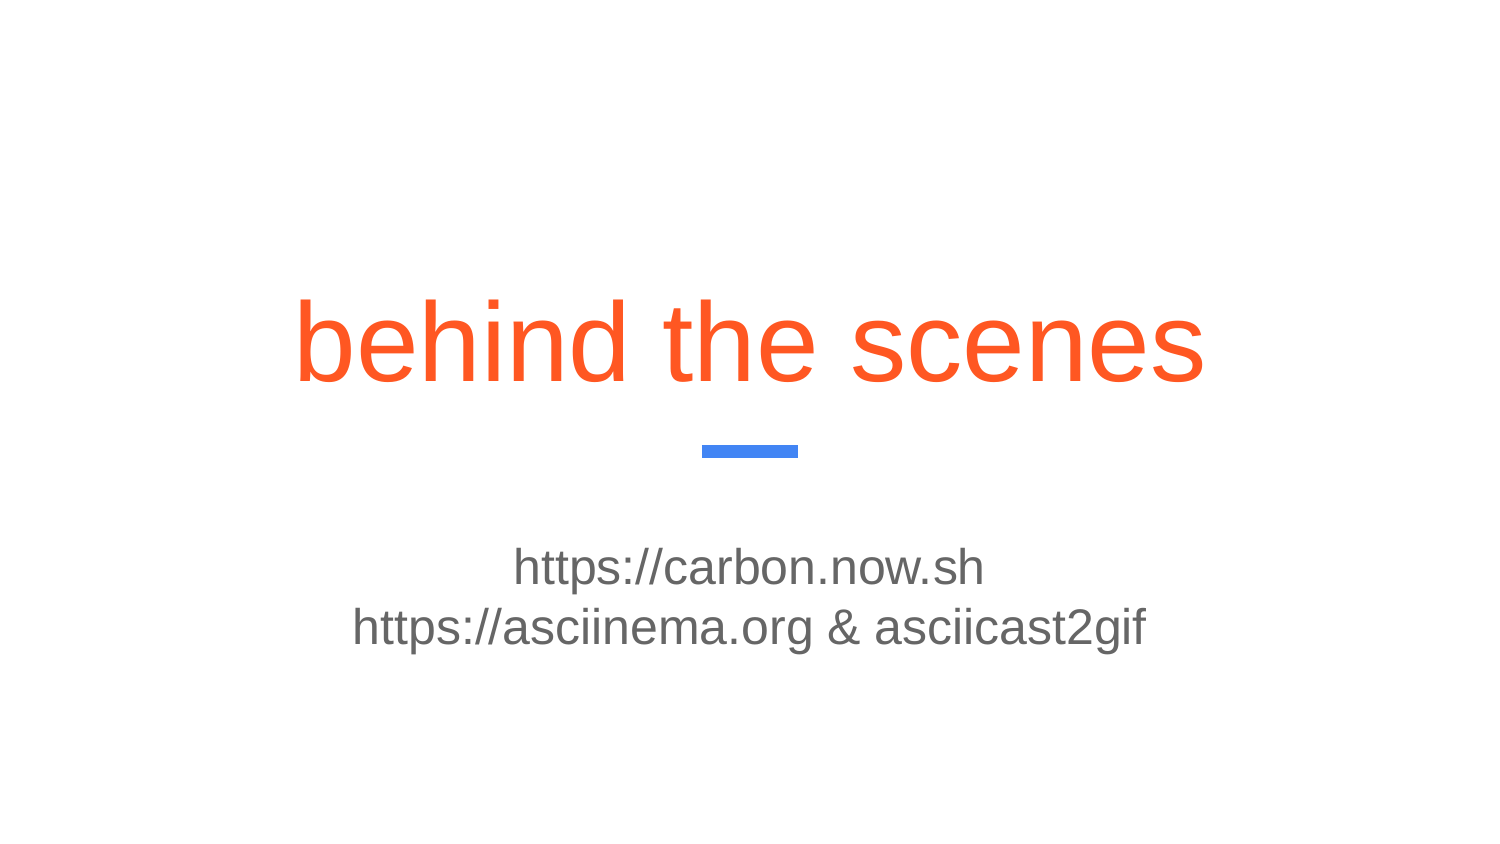

# behind the scenes
https://carbon.now.sh
https://asciinema.org & asciicast2gif